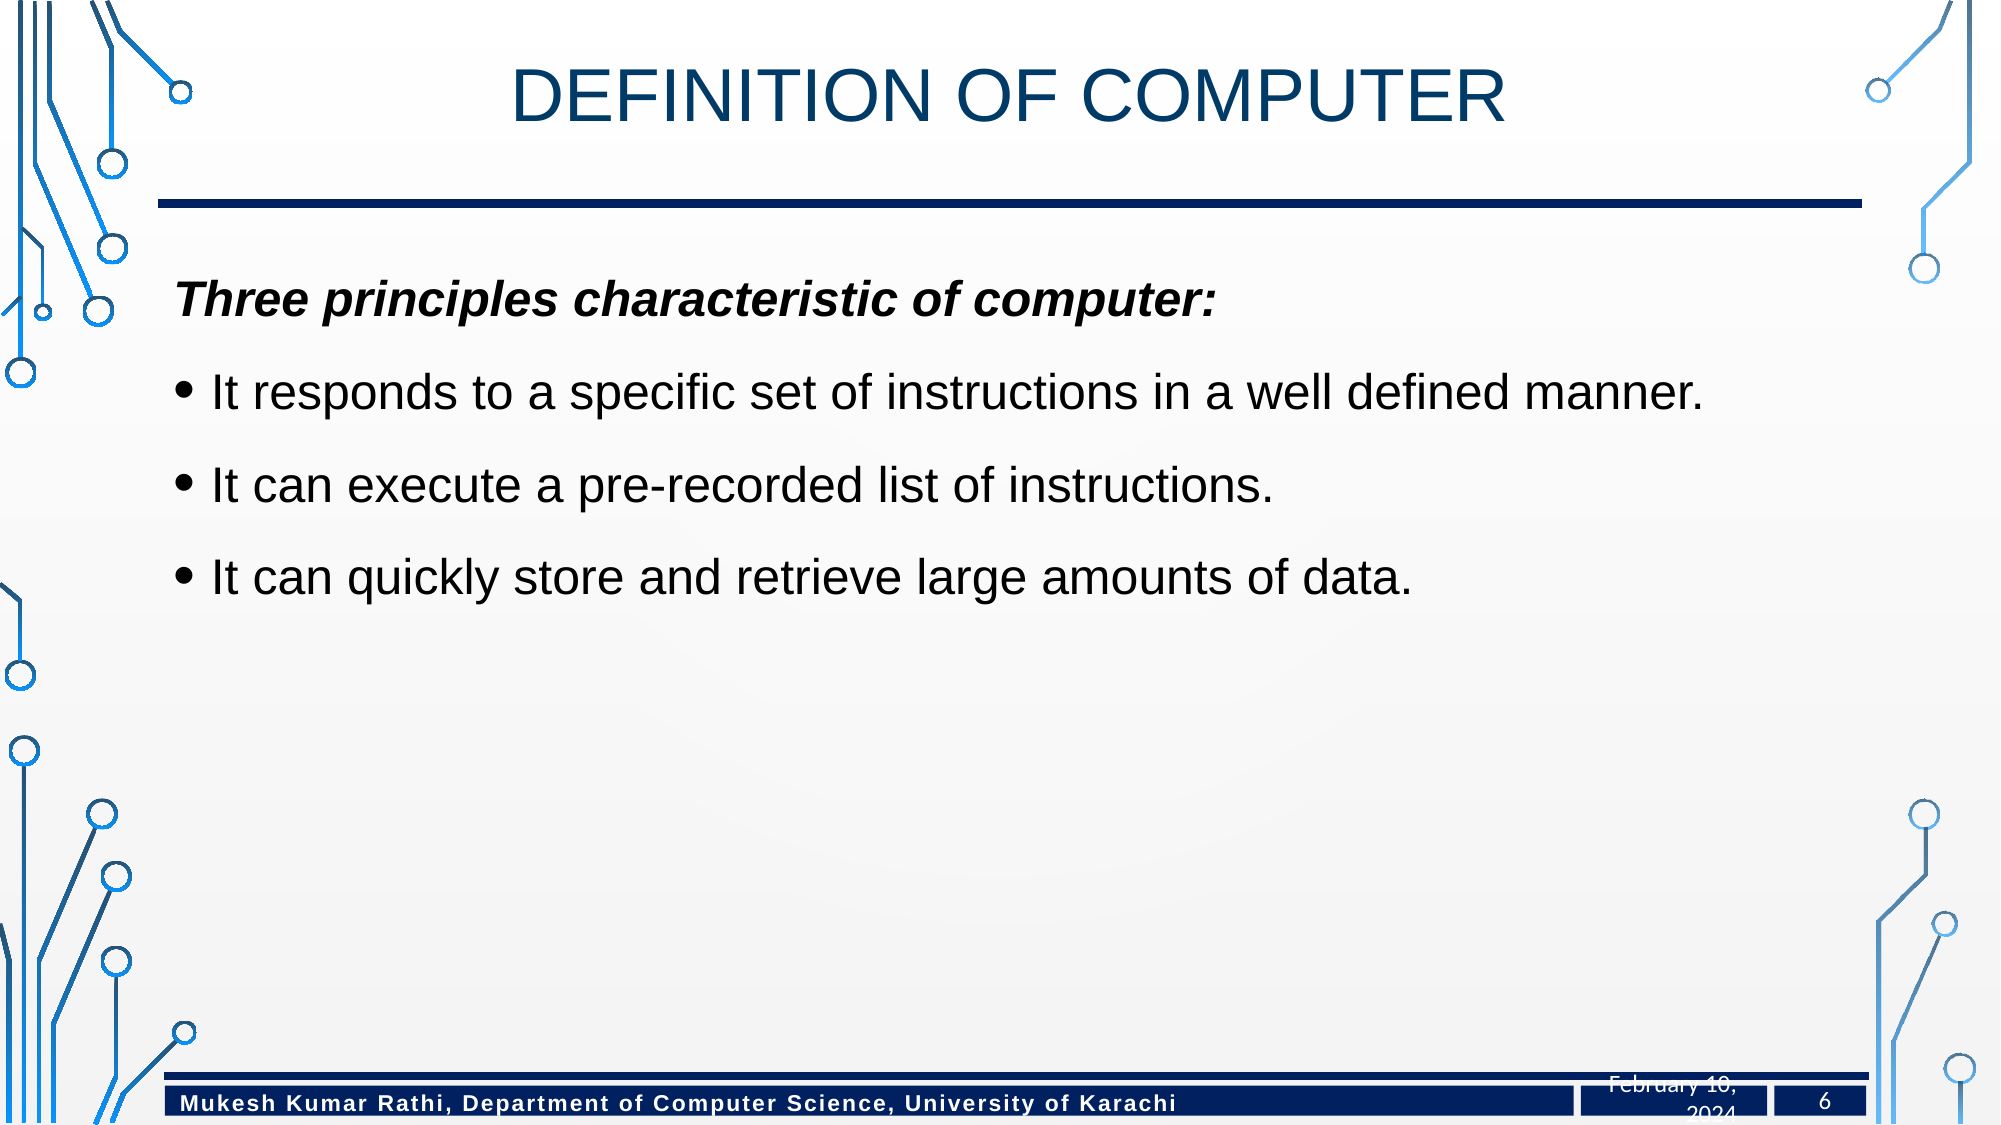

# Definition of Computer
Three principles characteristic of computer:
It responds to a specific set of instructions in a well defined manner.
It can execute a pre-recorded list of instructions.
It can quickly store and retrieve large amounts of data.
February 10, 2024
6